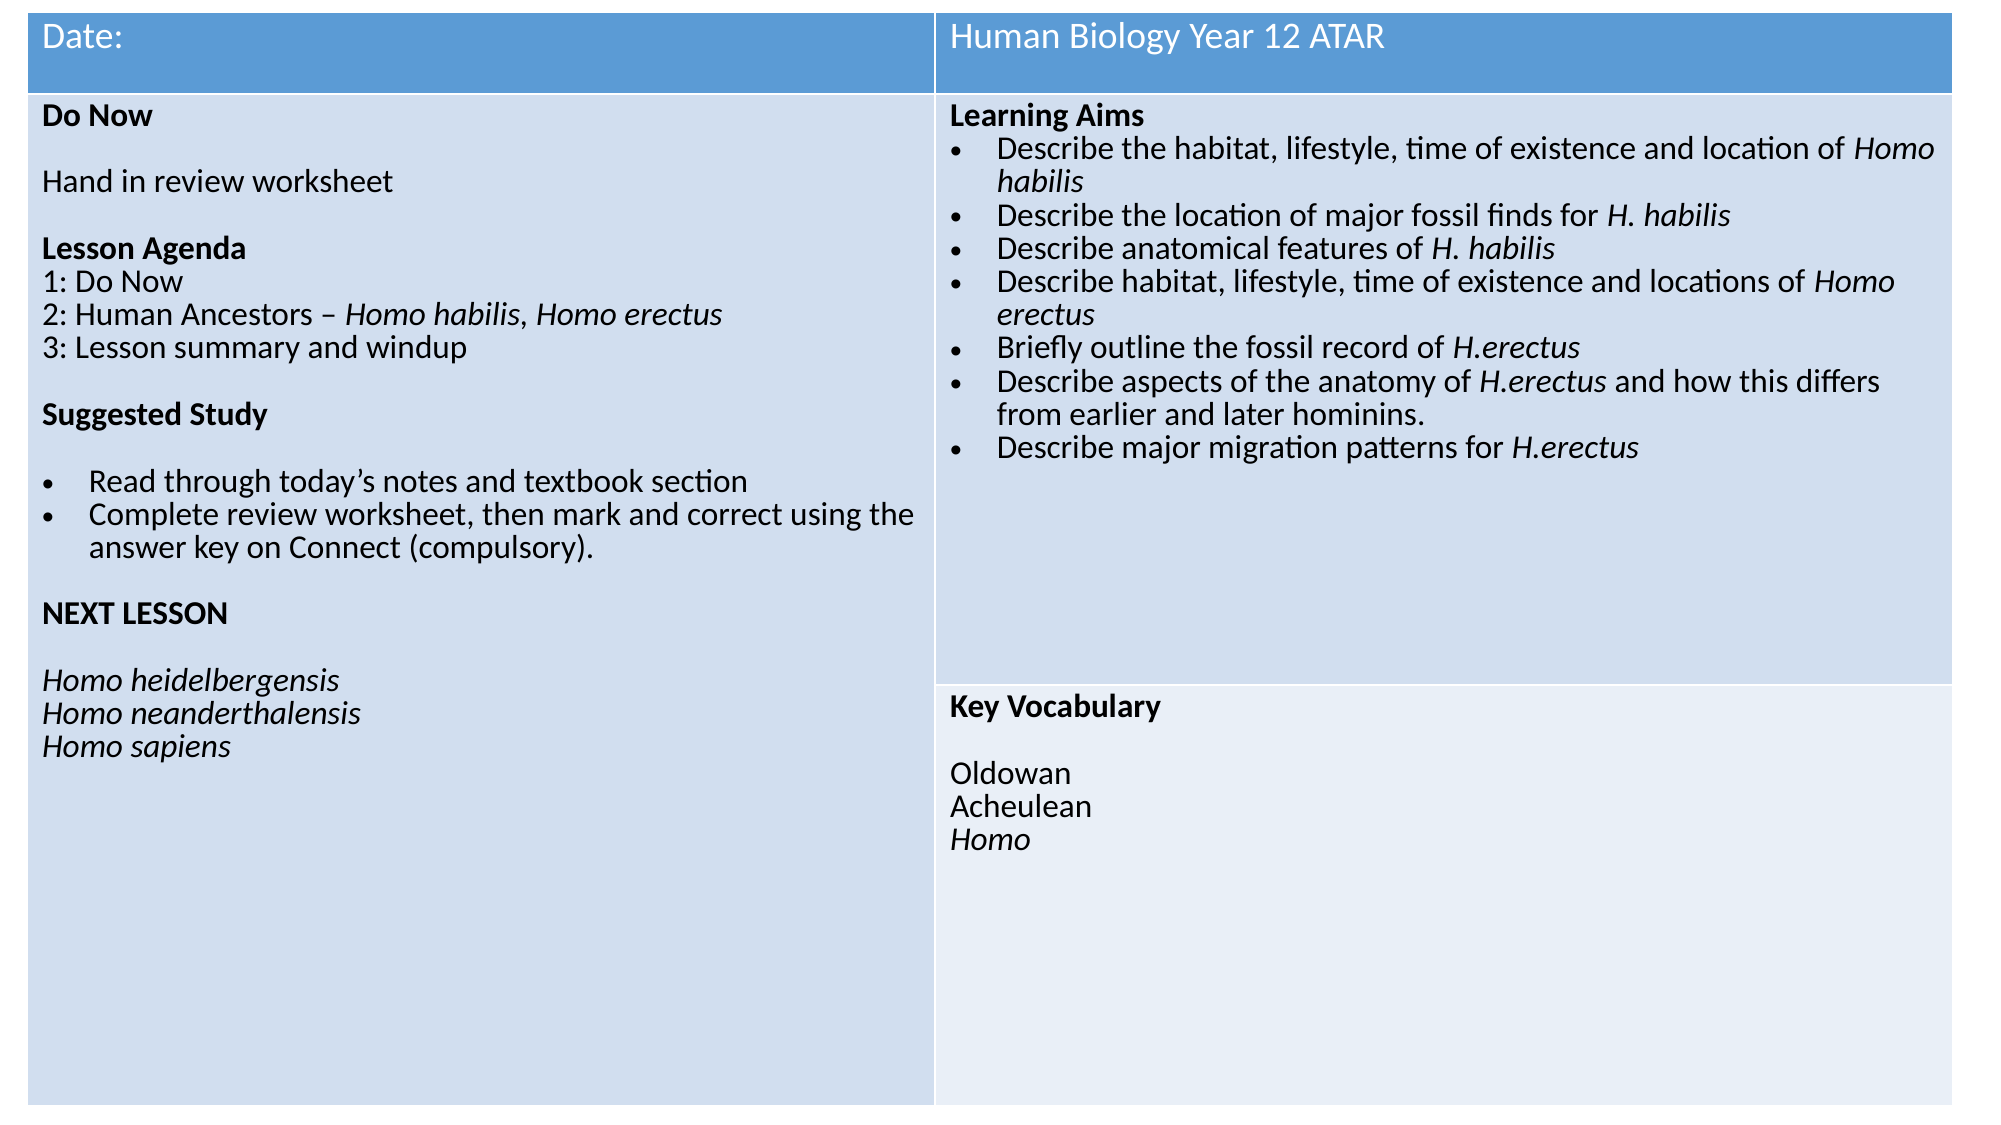

| Date: | Human Biology Year 12 ATAR |
| --- | --- |
| Do Now Hand in review worksheet Lesson Agenda 1: Do Now 2: Human Ancestors – Homo habilis, Homo erectus 3: Lesson summary and windup Suggested Study Read through today’s notes and textbook section Complete review worksheet, then mark and correct using the answer key on Connect (compulsory). NEXT LESSON Homo heidelbergensis Homo neanderthalensis Homo sapiens | Learning Aims Describe the habitat, lifestyle, time of existence and location of Homo habilis Describe the location of major fossil finds for H. habilis Describe anatomical features of H. habilis Describe habitat, lifestyle, time of existence and locations of Homo erectus Briefly outline the fossil record of H.erectus Describe aspects of the anatomy of H.erectus and how this differs from earlier and later hominins. Describe major migration patterns for H.erectus |
|  | Key Vocabulary Oldowan Acheulean Homo |
#